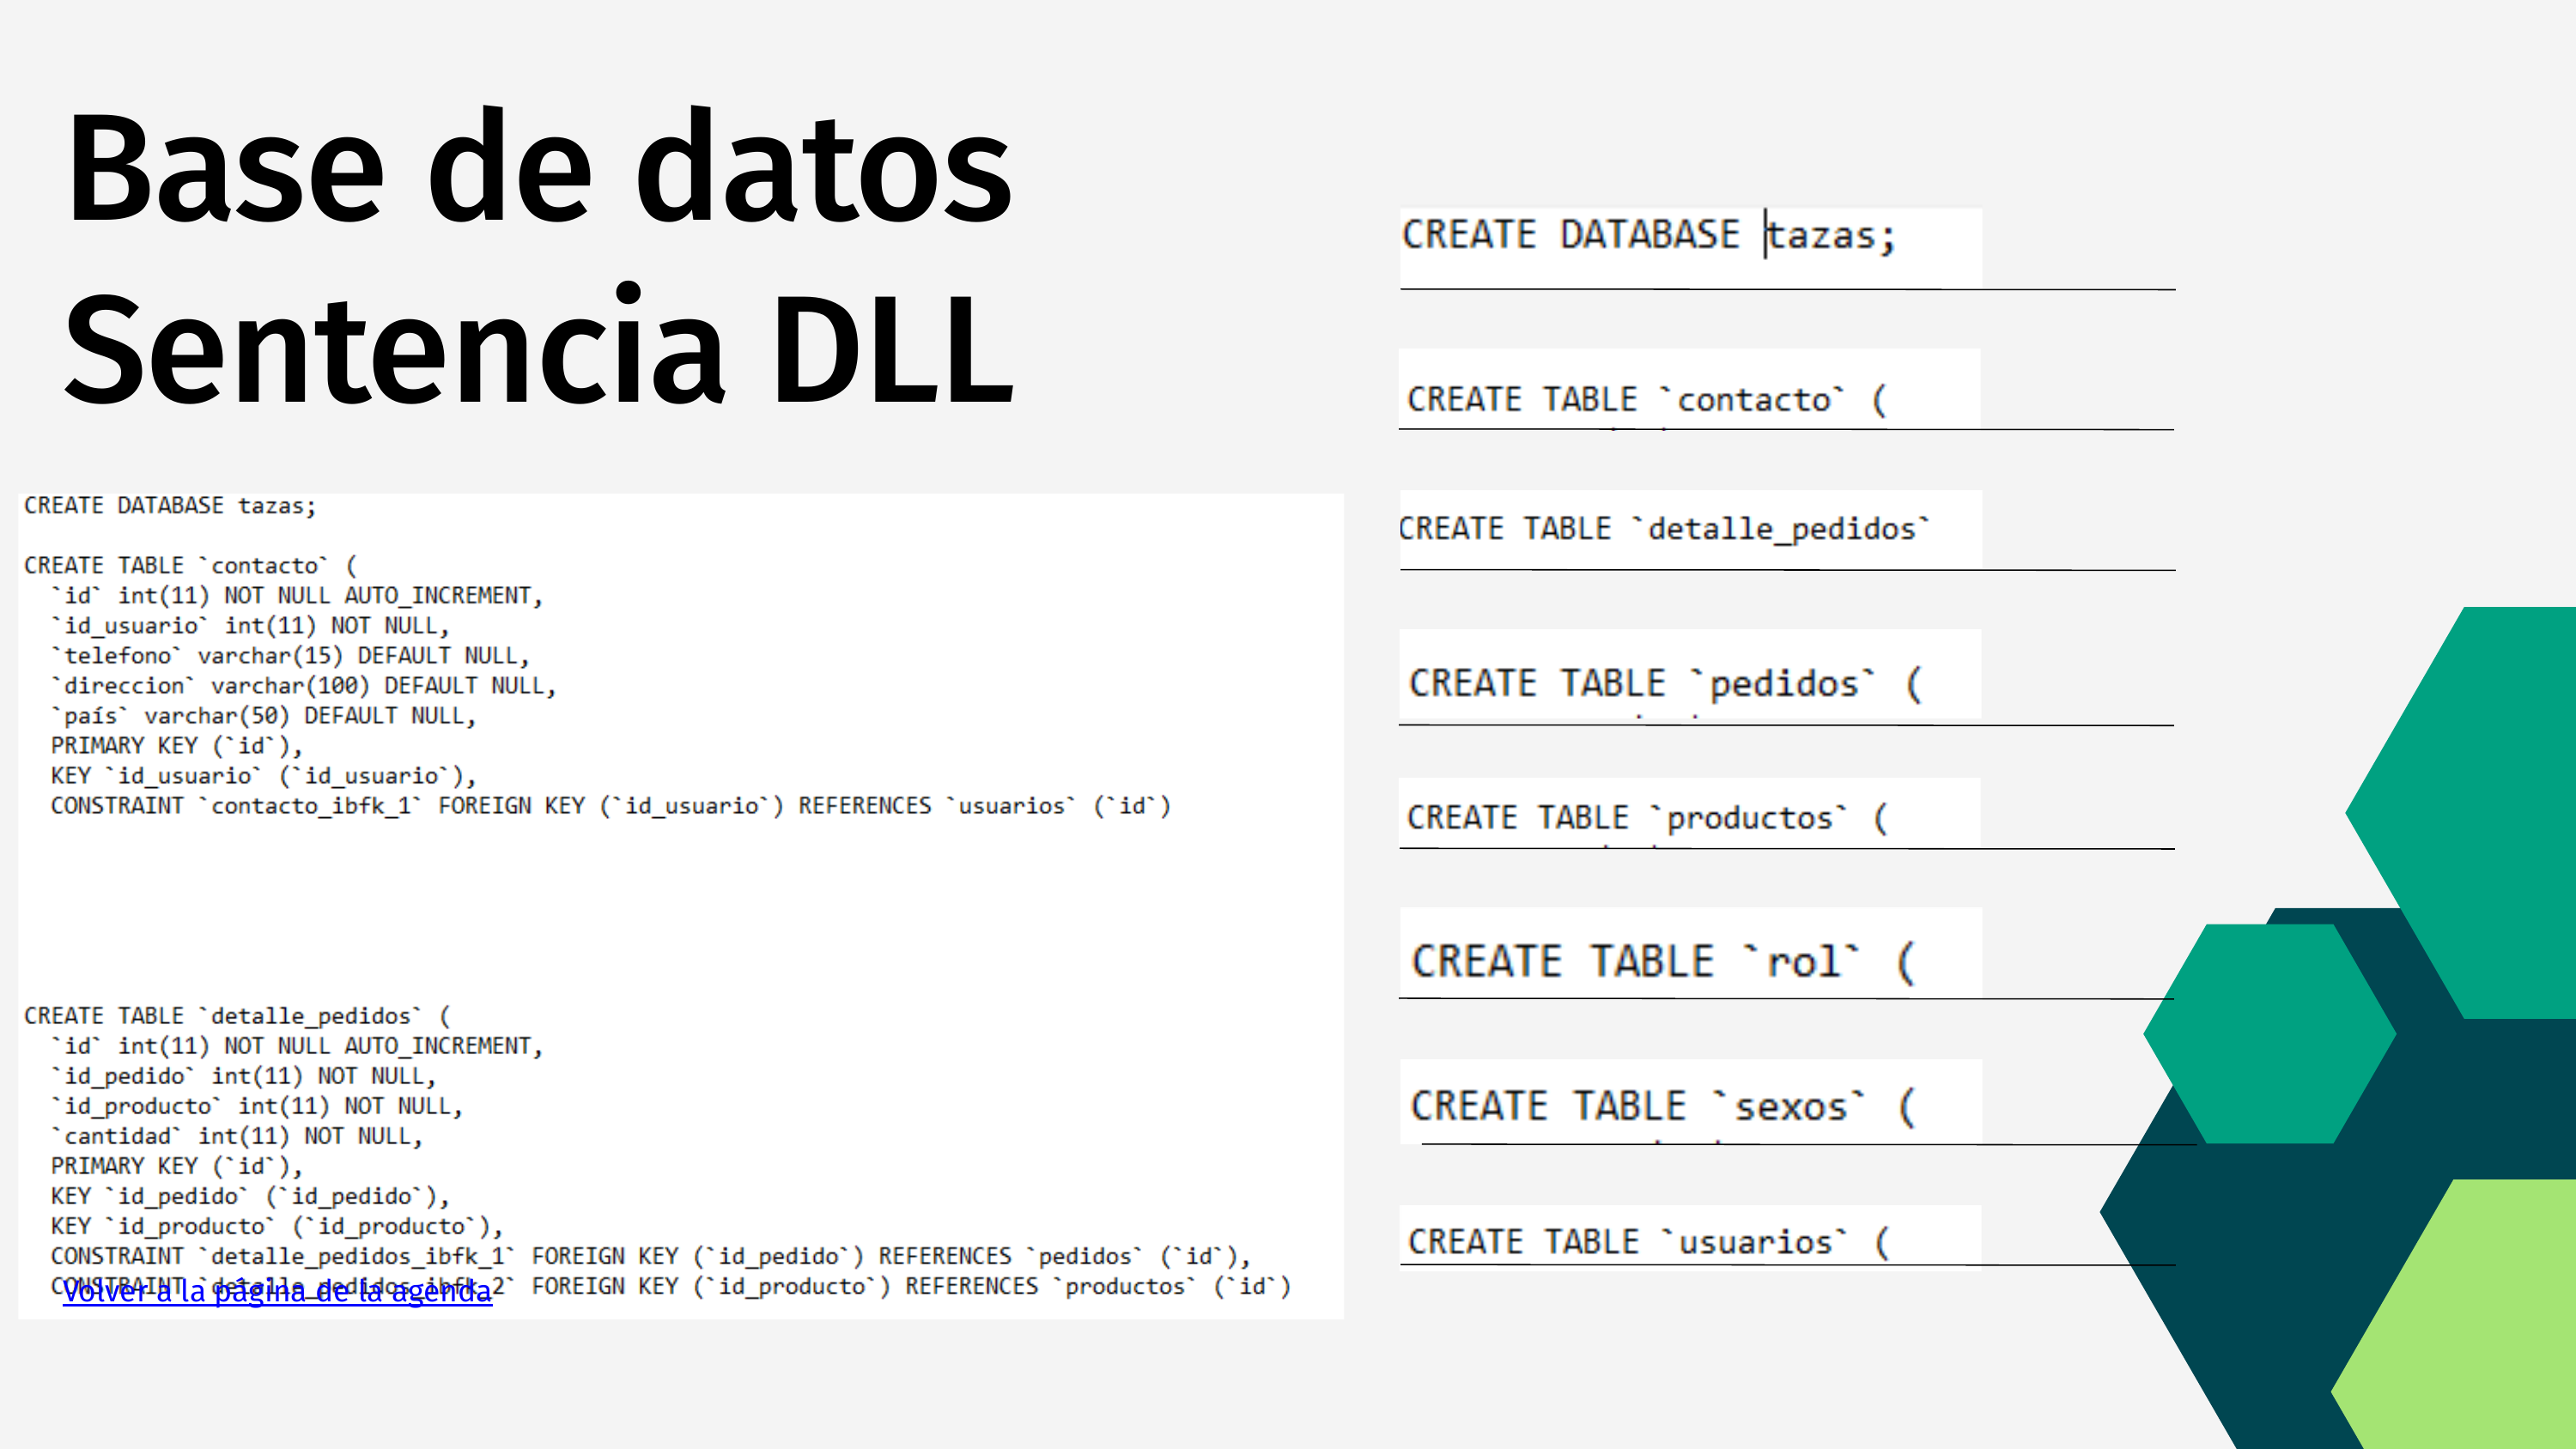

Base de datos Sentencia DLL

Volver a la página de la agenda